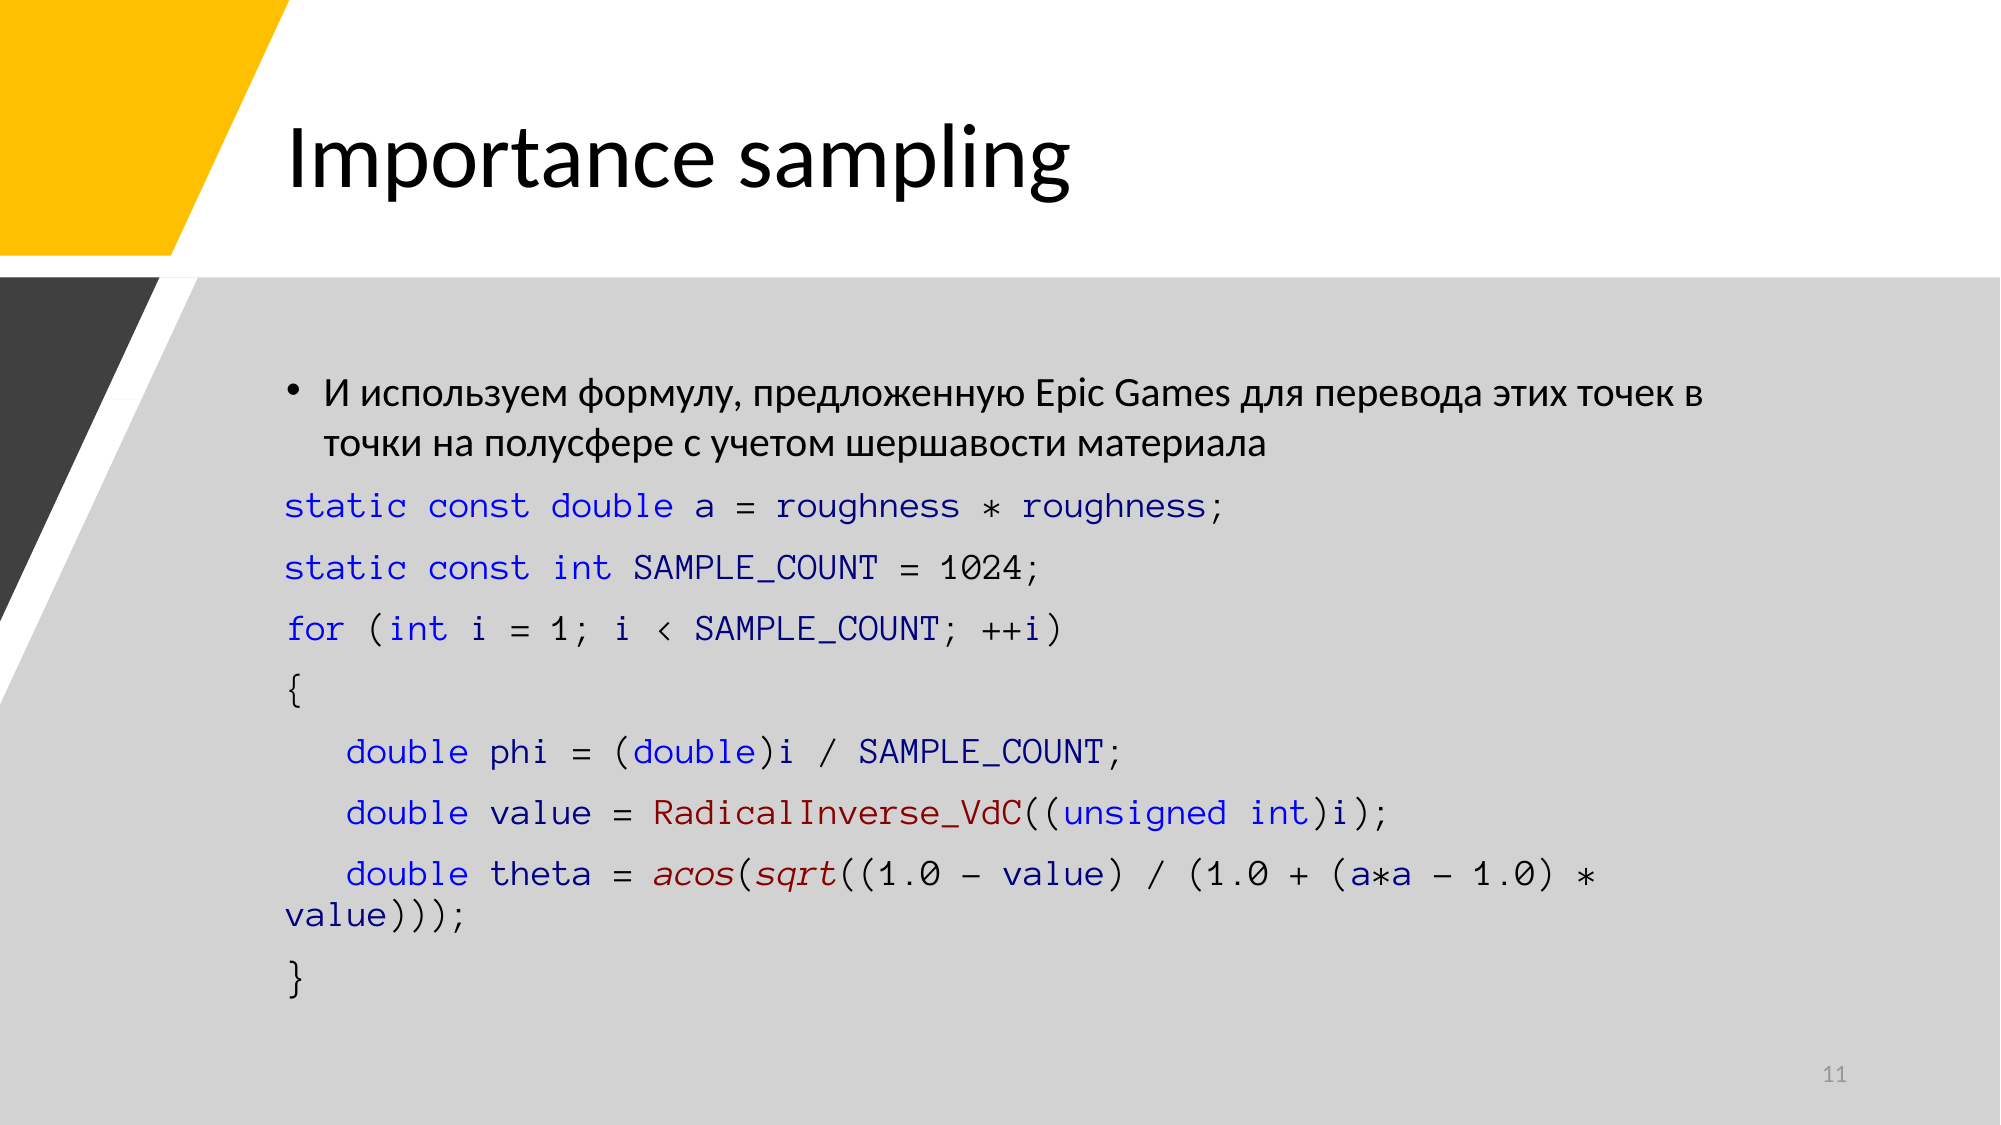

# Importance sampling

И используем формулу, предложенную Epic Games для перевода этих точек в точки на полусфере с учетом шершавости материала
static const double a = roughness * roughness;
static const int SAMPLE_COUNT = 1024;
for (int i = 1; i < SAMPLE_COUNT; ++i)
{
   double phi = (double)i / SAMPLE_COUNT;
   double value = RadicalInverse_VdC((unsigned int)i);
   double theta = acos(sqrt((1.0 - value) / (1.0 + (a*a - 1.0) * value)));
}

11